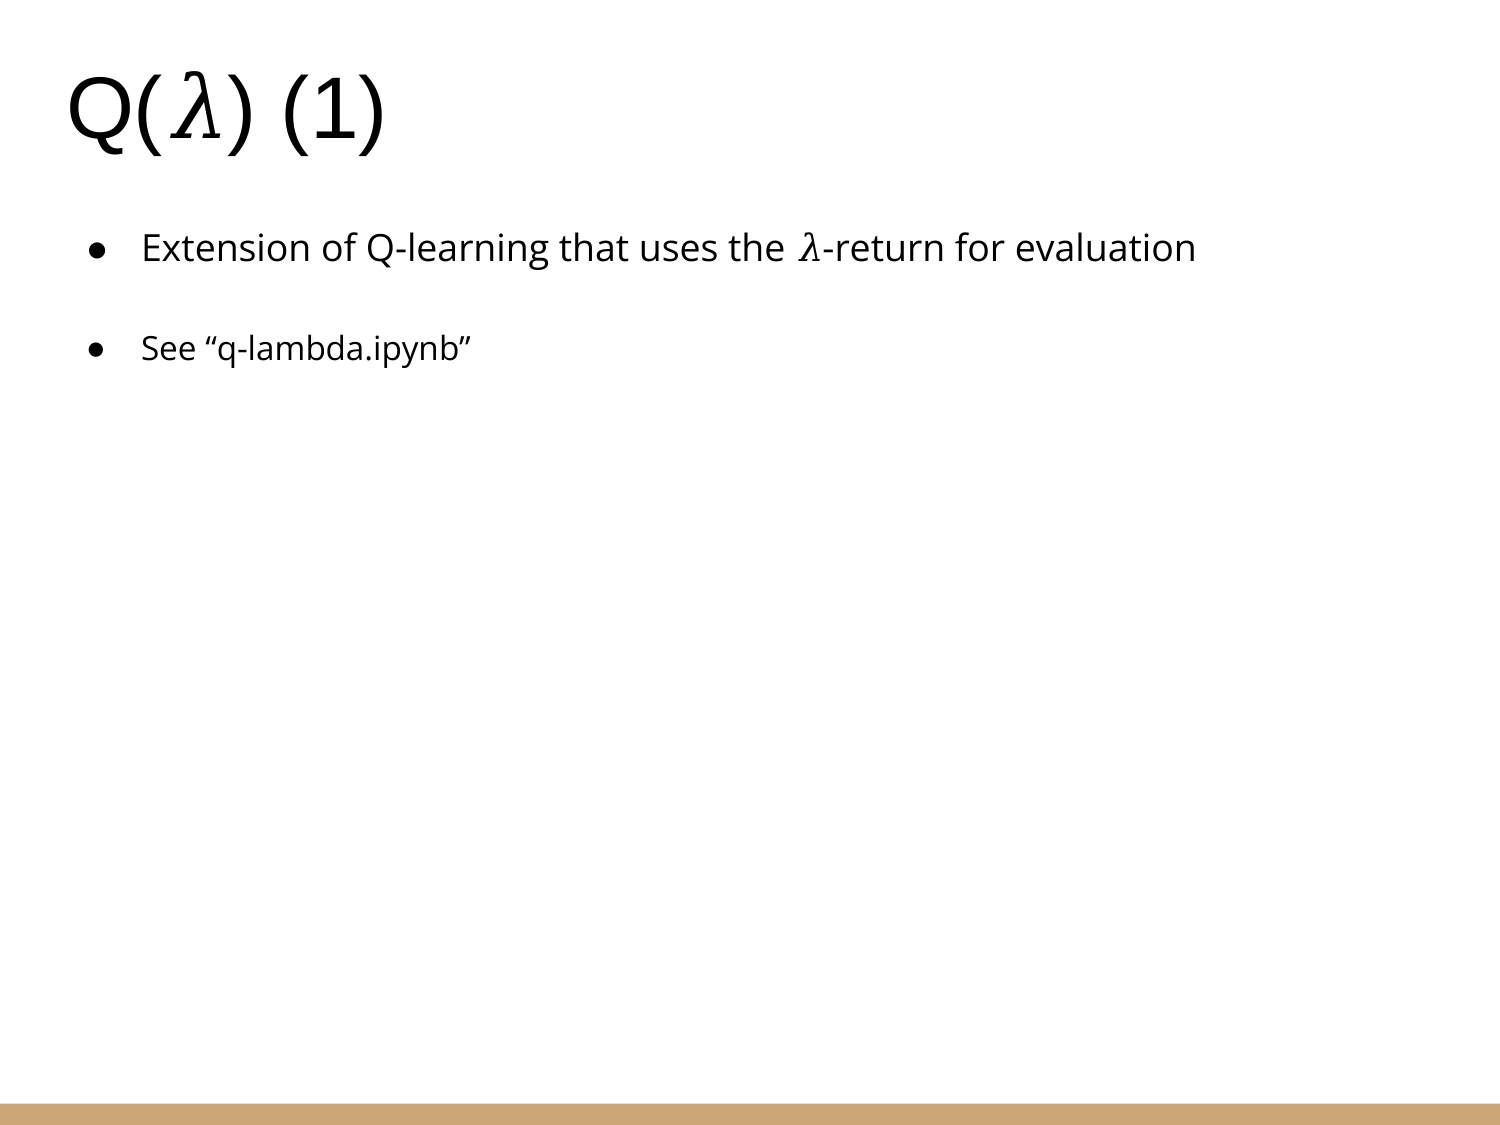

Q(𝜆) (1)
Extension of Q-learning that uses the 𝜆-return for evaluation

See “q-lambda.ipynb”